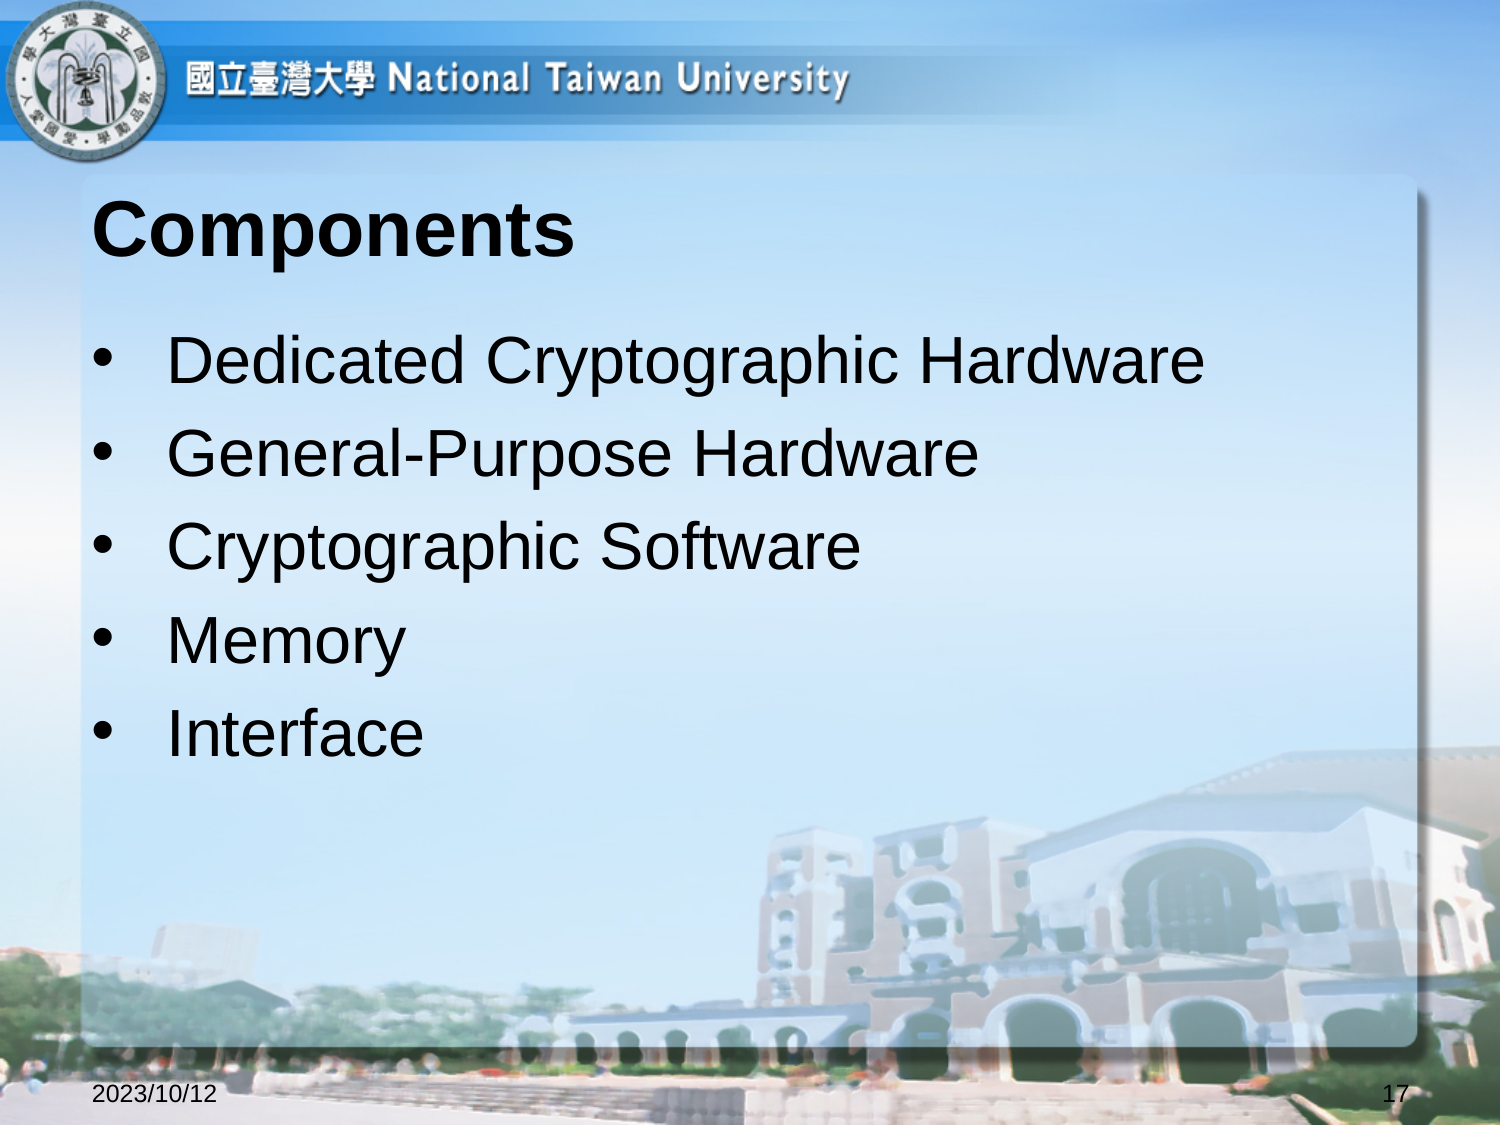

# Components
 Dedicated Cryptographic Hardware
 General-Purpose Hardware
 Cryptographic Software
 Memory
 Interface
2023/10/12
17